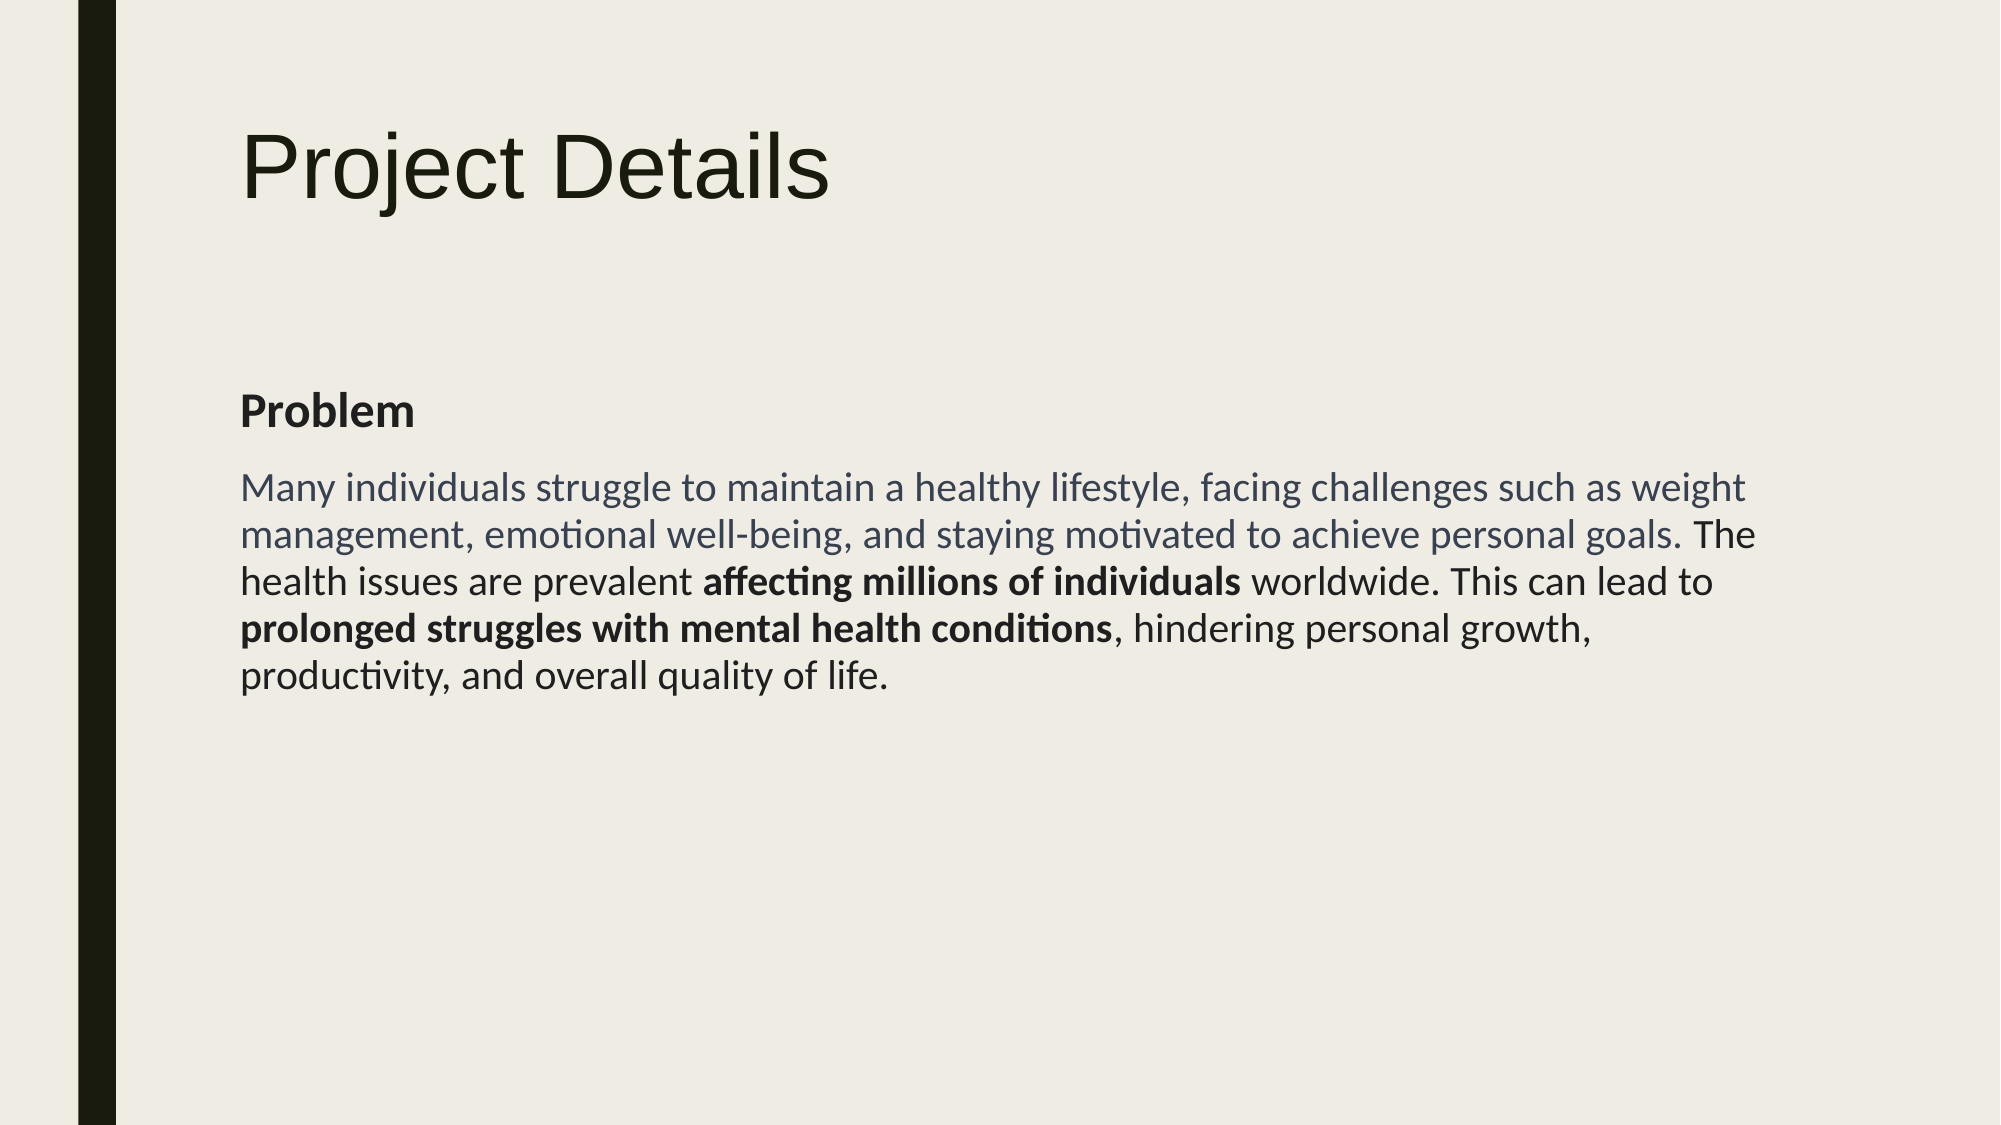

# Project Details
Problem
Many individuals struggle to maintain a healthy lifestyle, facing challenges such as weight management, emotional well-being, and staying motivated to achieve personal goals. The health issues are prevalent affecting millions of individuals worldwide. This can lead to prolonged struggles with mental health conditions, hindering personal growth, productivity, and overall quality of life.